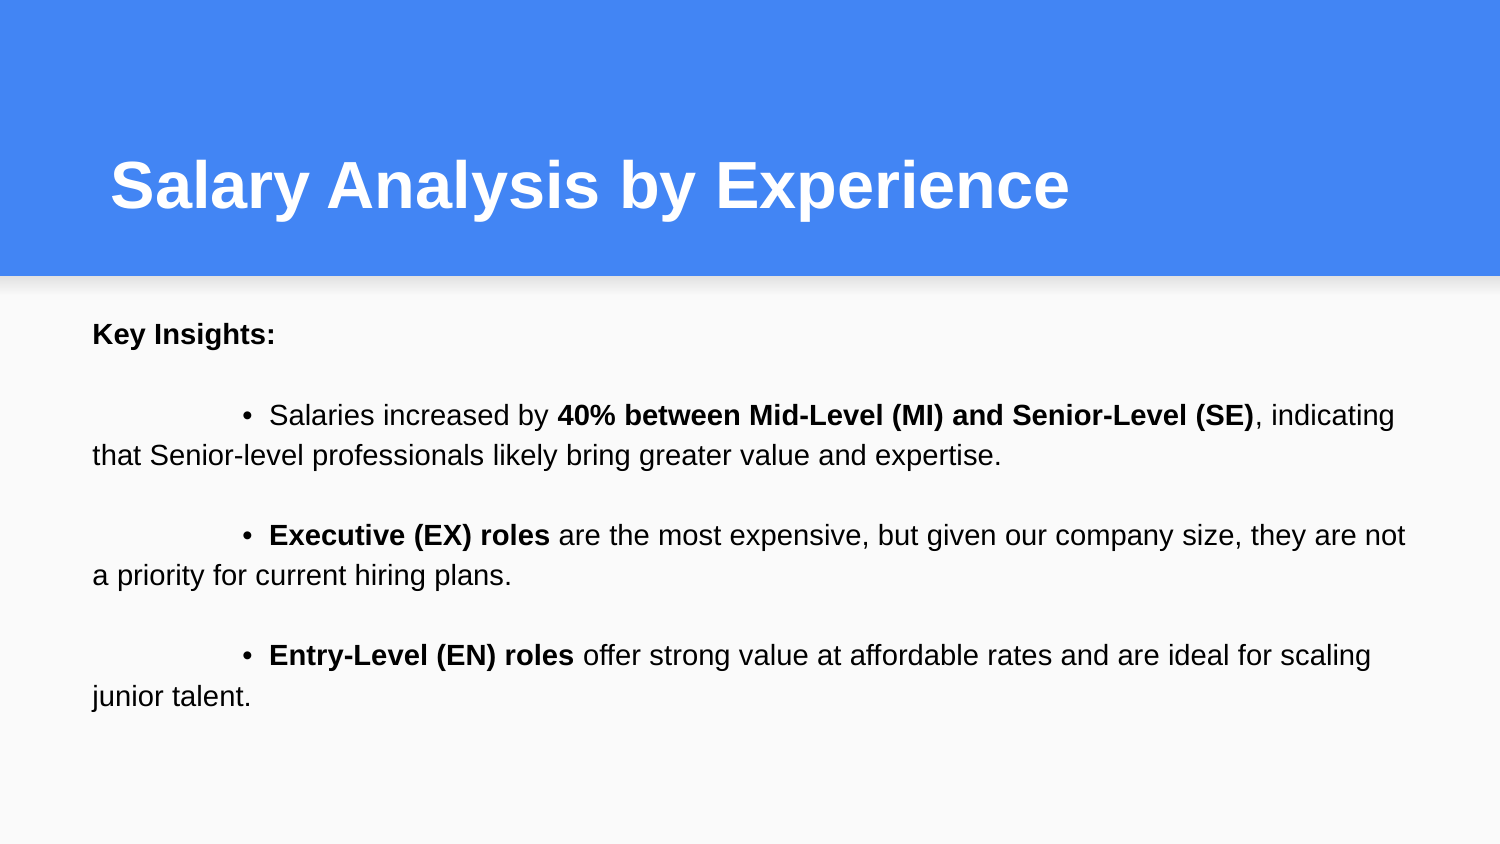

# Salary Analysis by Experience
Key Insights:

	•  Salaries increased by 40% between Mid-Level (MI) and Senior-Level (SE), indicating that Senior-level professionals likely bring greater value and expertise.

	•  Executive (EX) roles are the most expensive, but given our company size, they are not a priority for current hiring plans.

	•  Entry-Level (EN) roles offer strong value at affordable rates and are ideal for scaling junior talent.